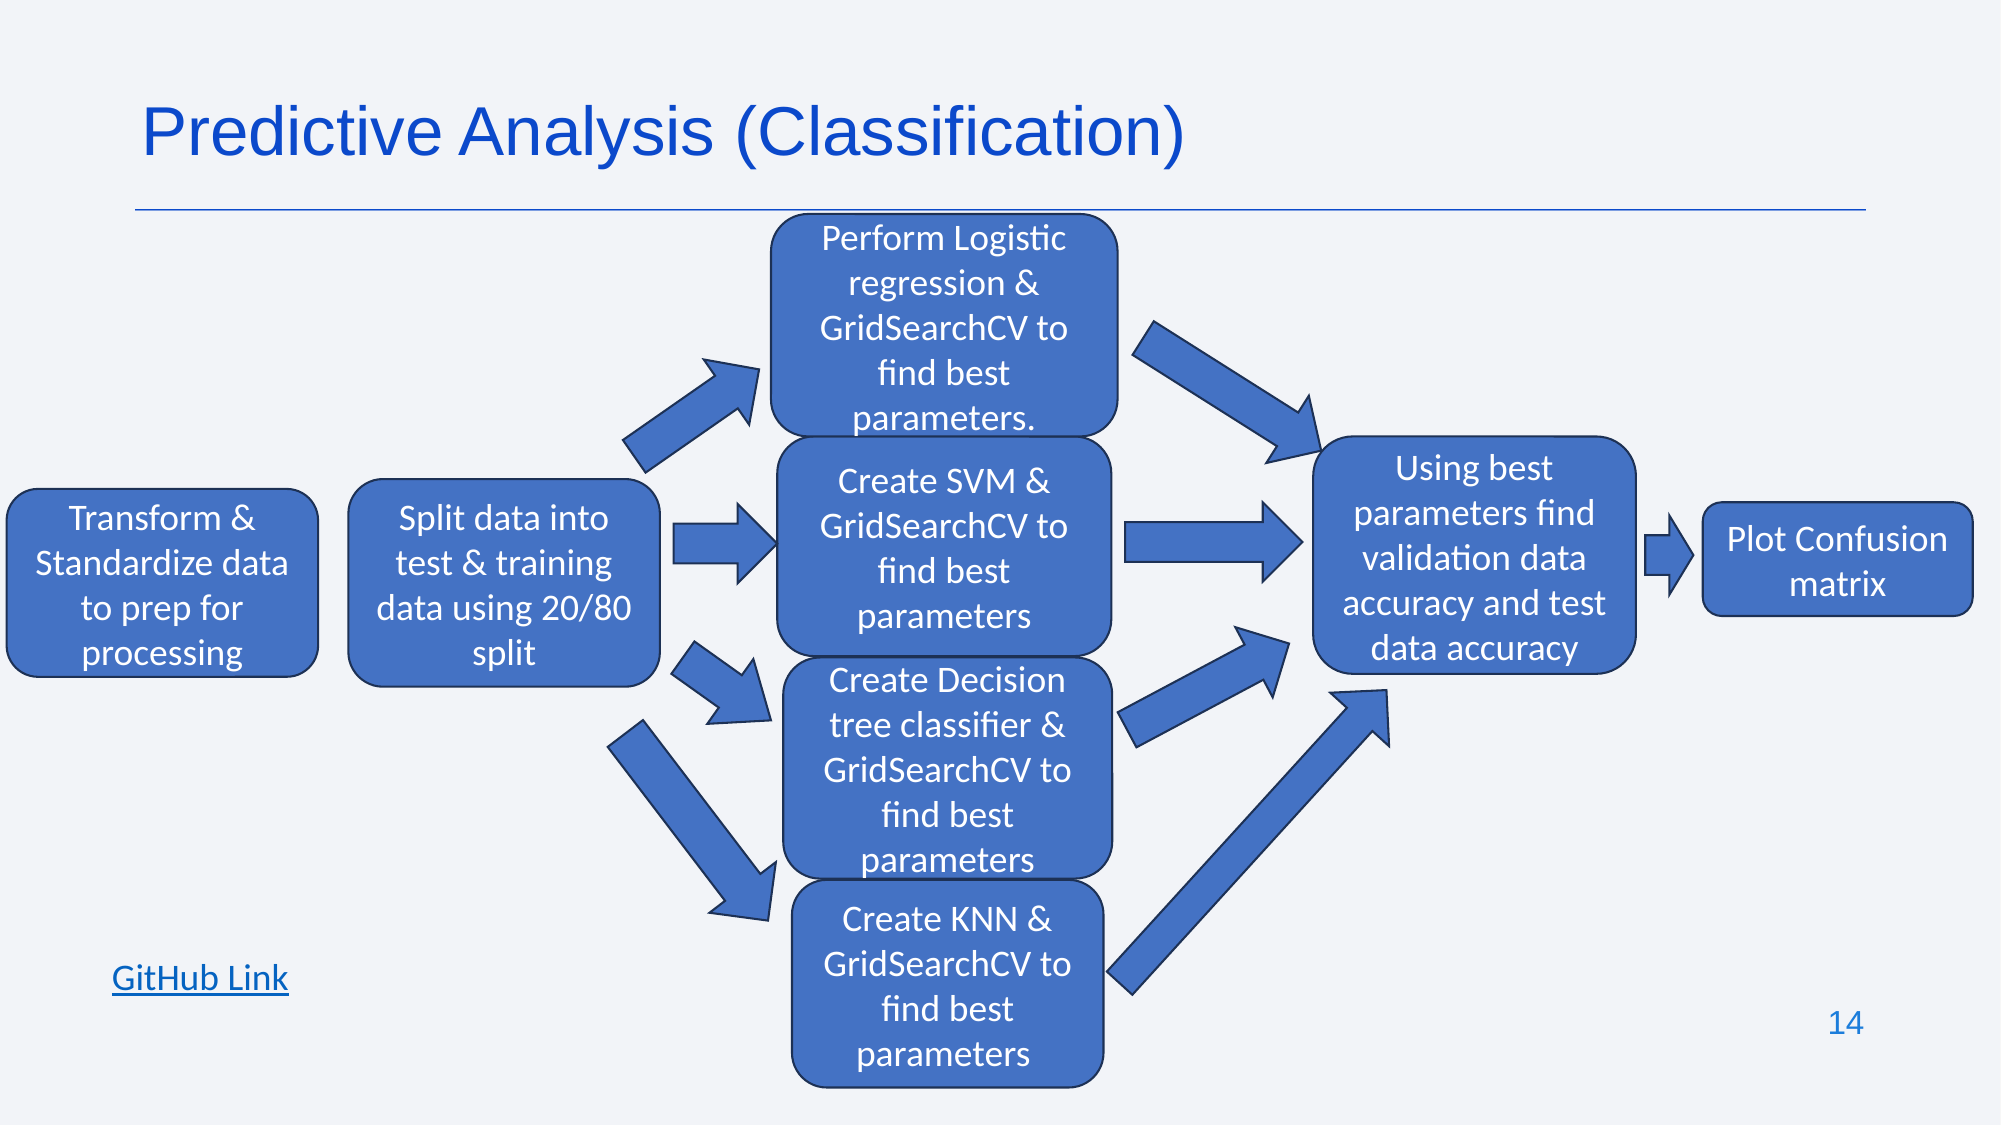

Predictive Analysis (Classification)
Perform Logistic regression & GridSearchCV to find best parameters.

Create SVM & GridSearchCV to find best parameters
Using best parameters find validation data accuracy and test data accuracy
Split data into test & training data using 20/80 split
Transform & Standardize data to prep for processing

Plot Confusion matrix

Create Decision tree classifier & GridSearchCV to find best parameters

Create KNN & GridSearchCV to find best parameters
GitHub Link
14